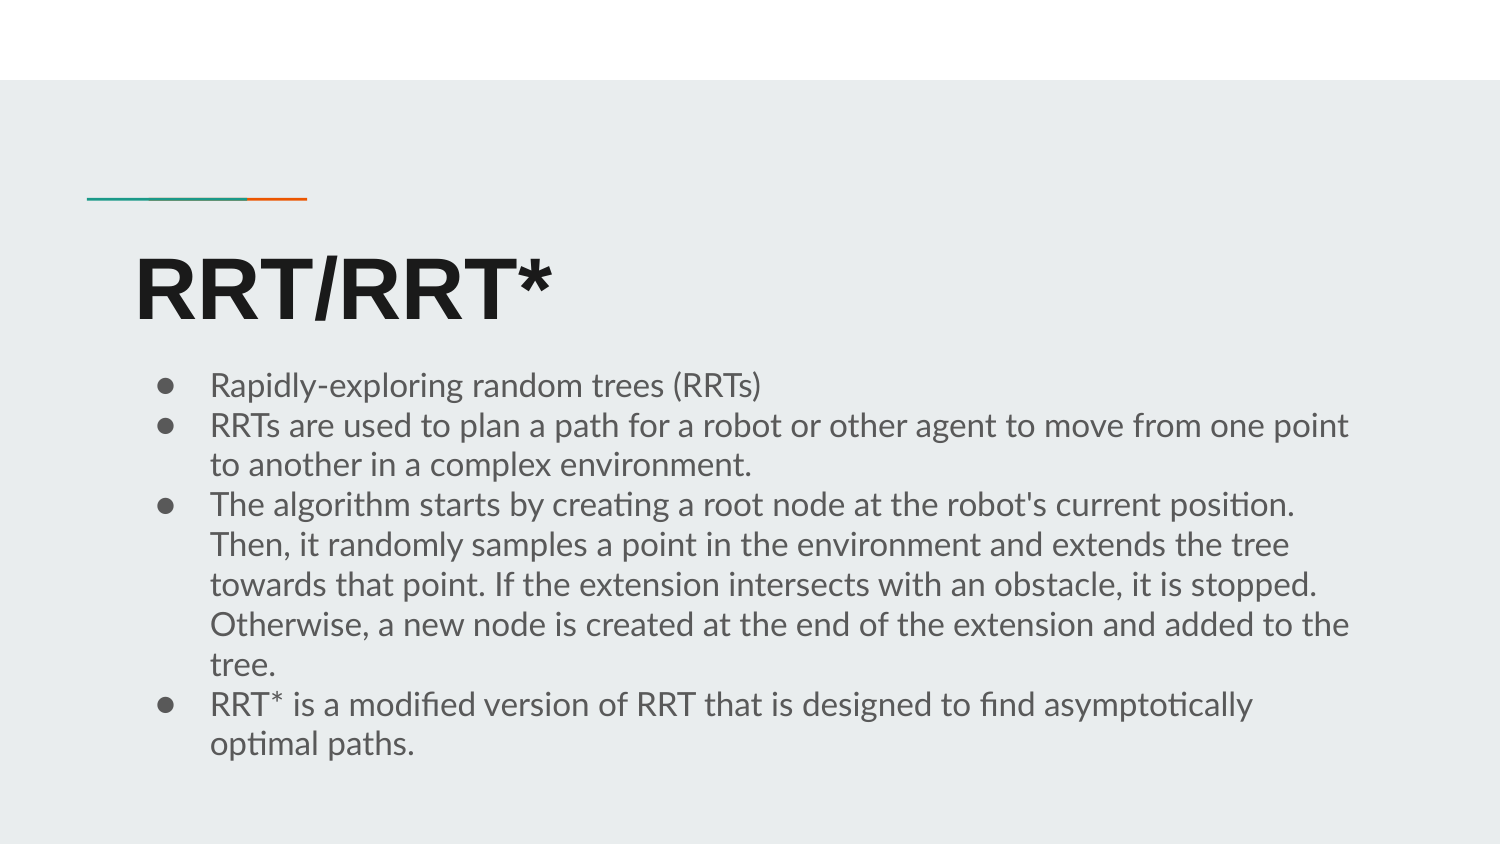

# RRT/RRT*
Rapidly-exploring random trees (RRTs)
RRTs are used to plan a path for a robot or other agent to move from one point to another in a complex environment.
The algorithm starts by creating a root node at the robot's current position. Then, it randomly samples a point in the environment and extends the tree towards that point. If the extension intersects with an obstacle, it is stopped. Otherwise, a new node is created at the end of the extension and added to the tree.
RRT* is a modified version of RRT that is designed to find asymptotically optimal paths.